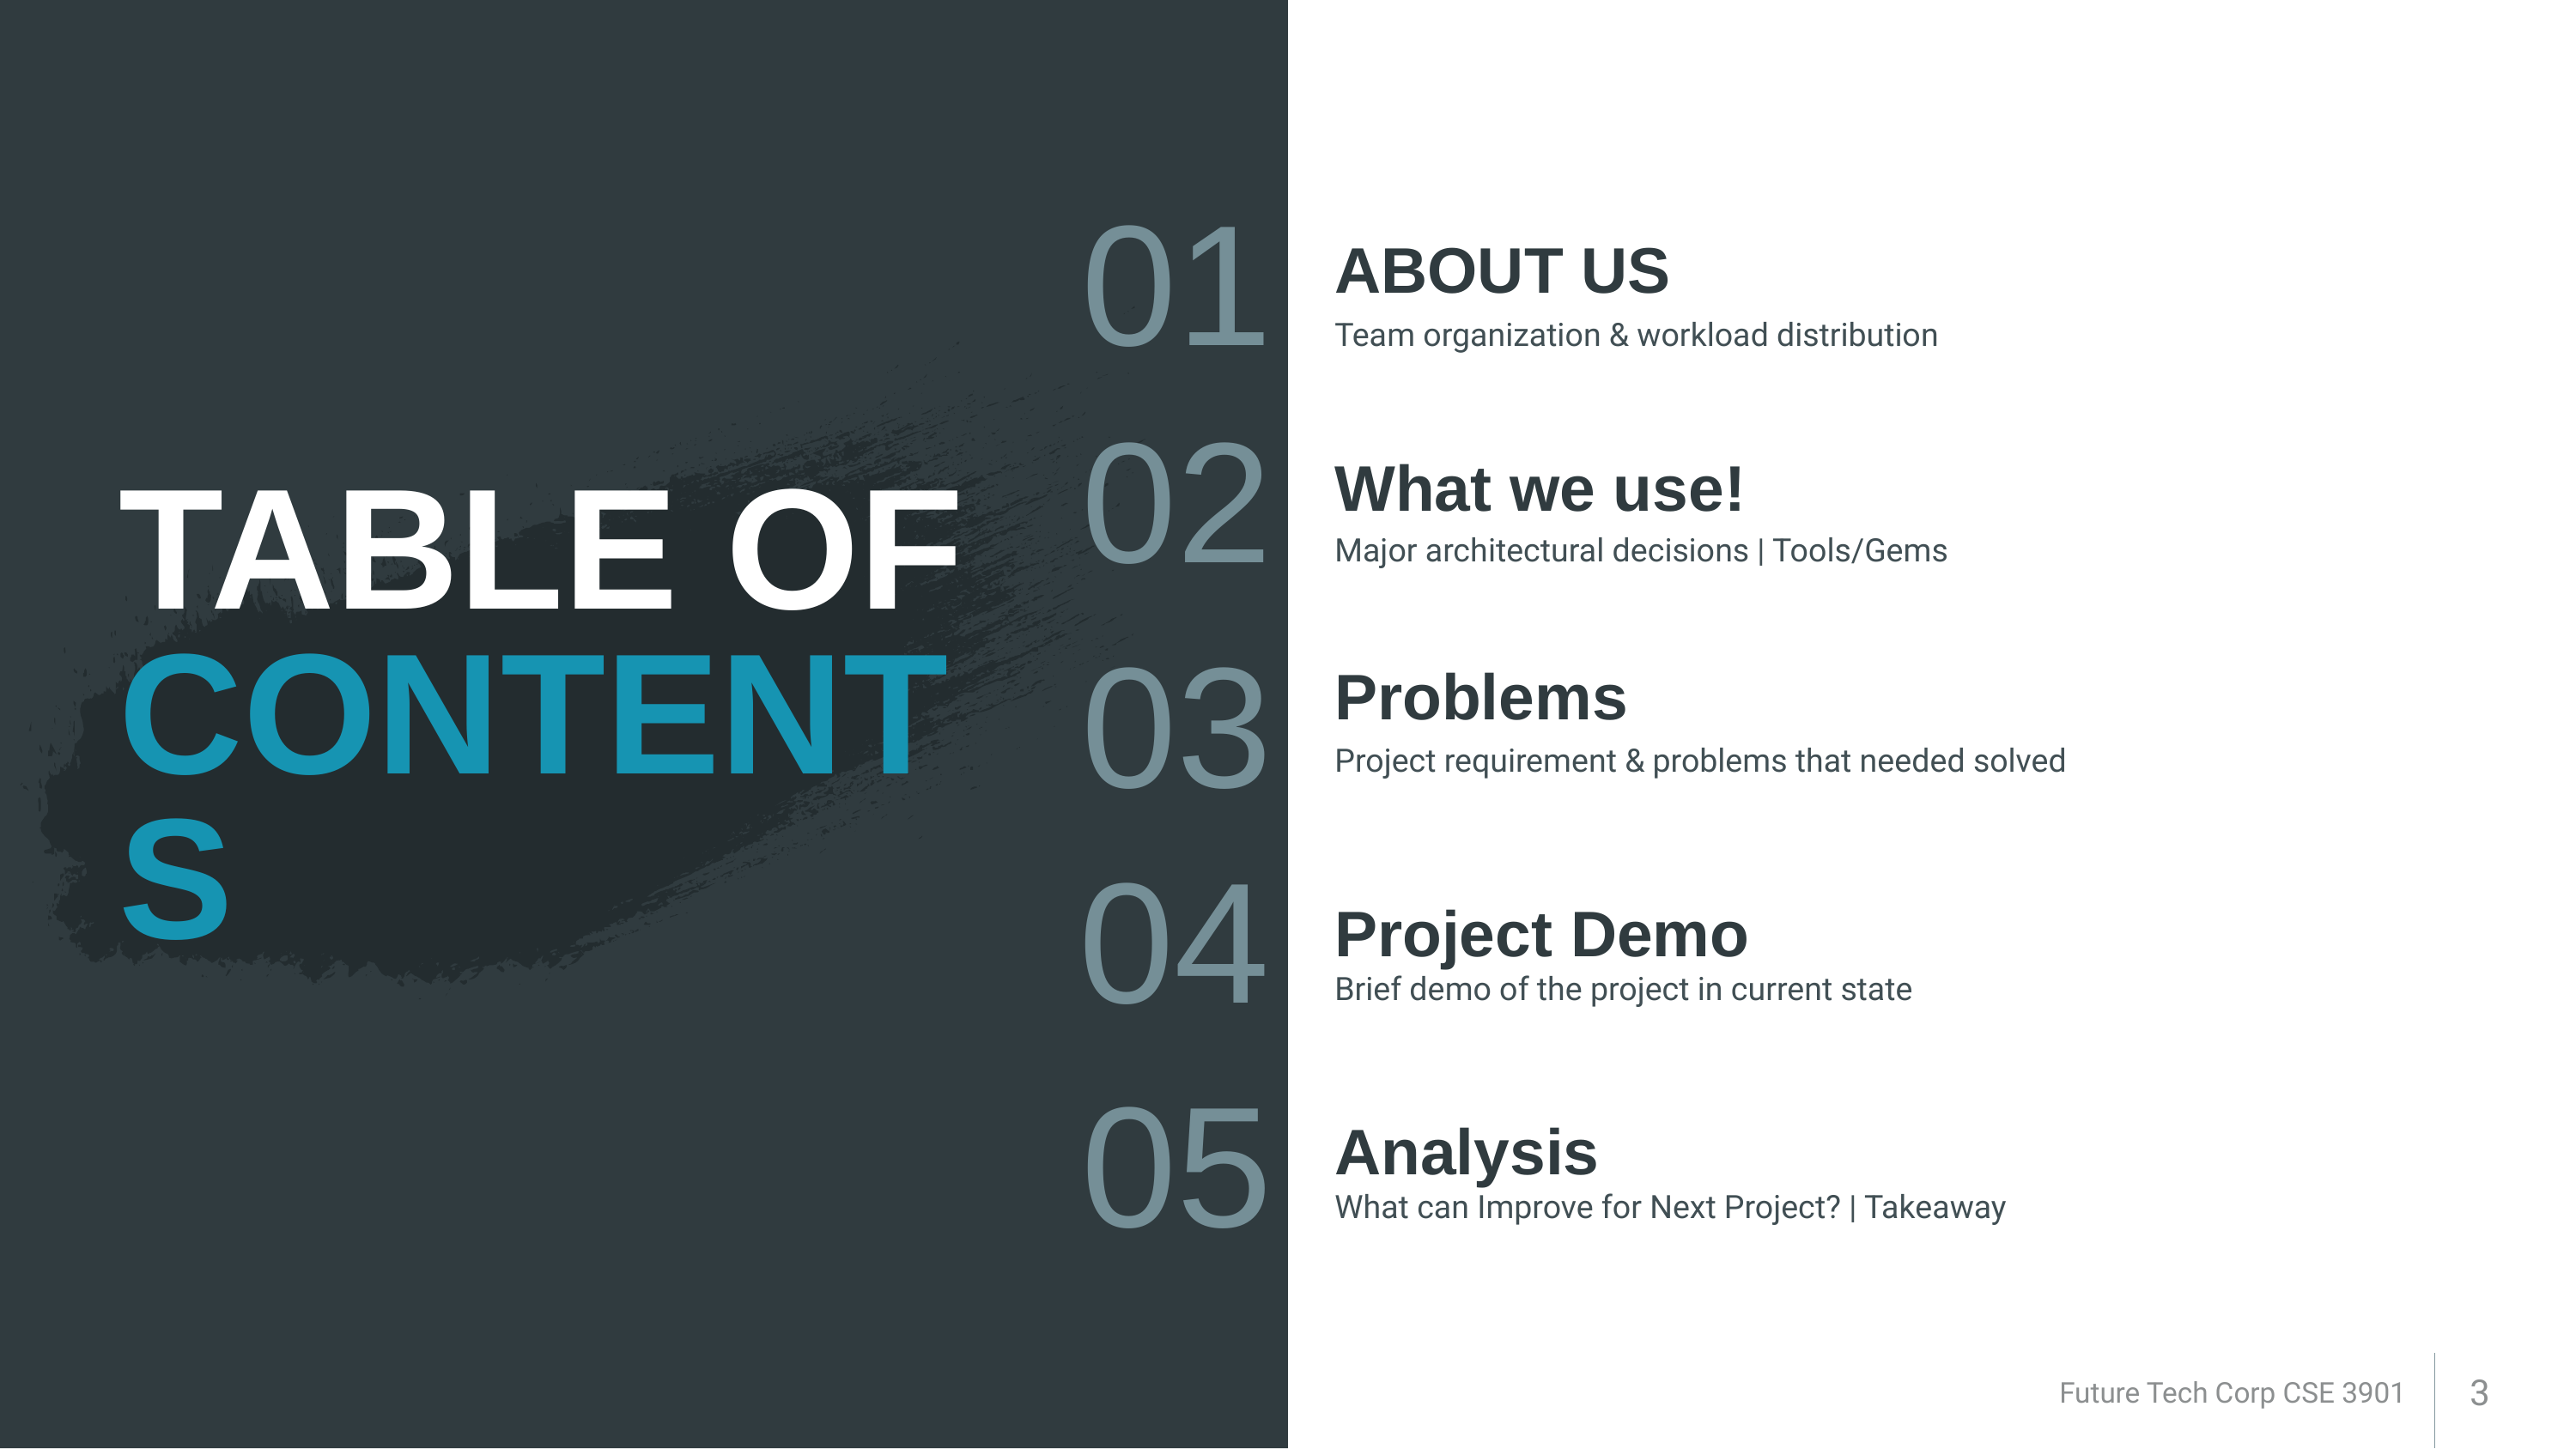

01
ABOUT US
Team organization & workload distribution
02
What we use!
# TABLE OF CONTENTS
Major architectural decisions | Tools/Gems
03
Problems
Project requirement & problems that needed solved
04
Project Demo
Brief demo of the project in current state
05
Analysis
What can Improve for Next Project? | Takeaway
3
Future Tech Corp CSE 3901